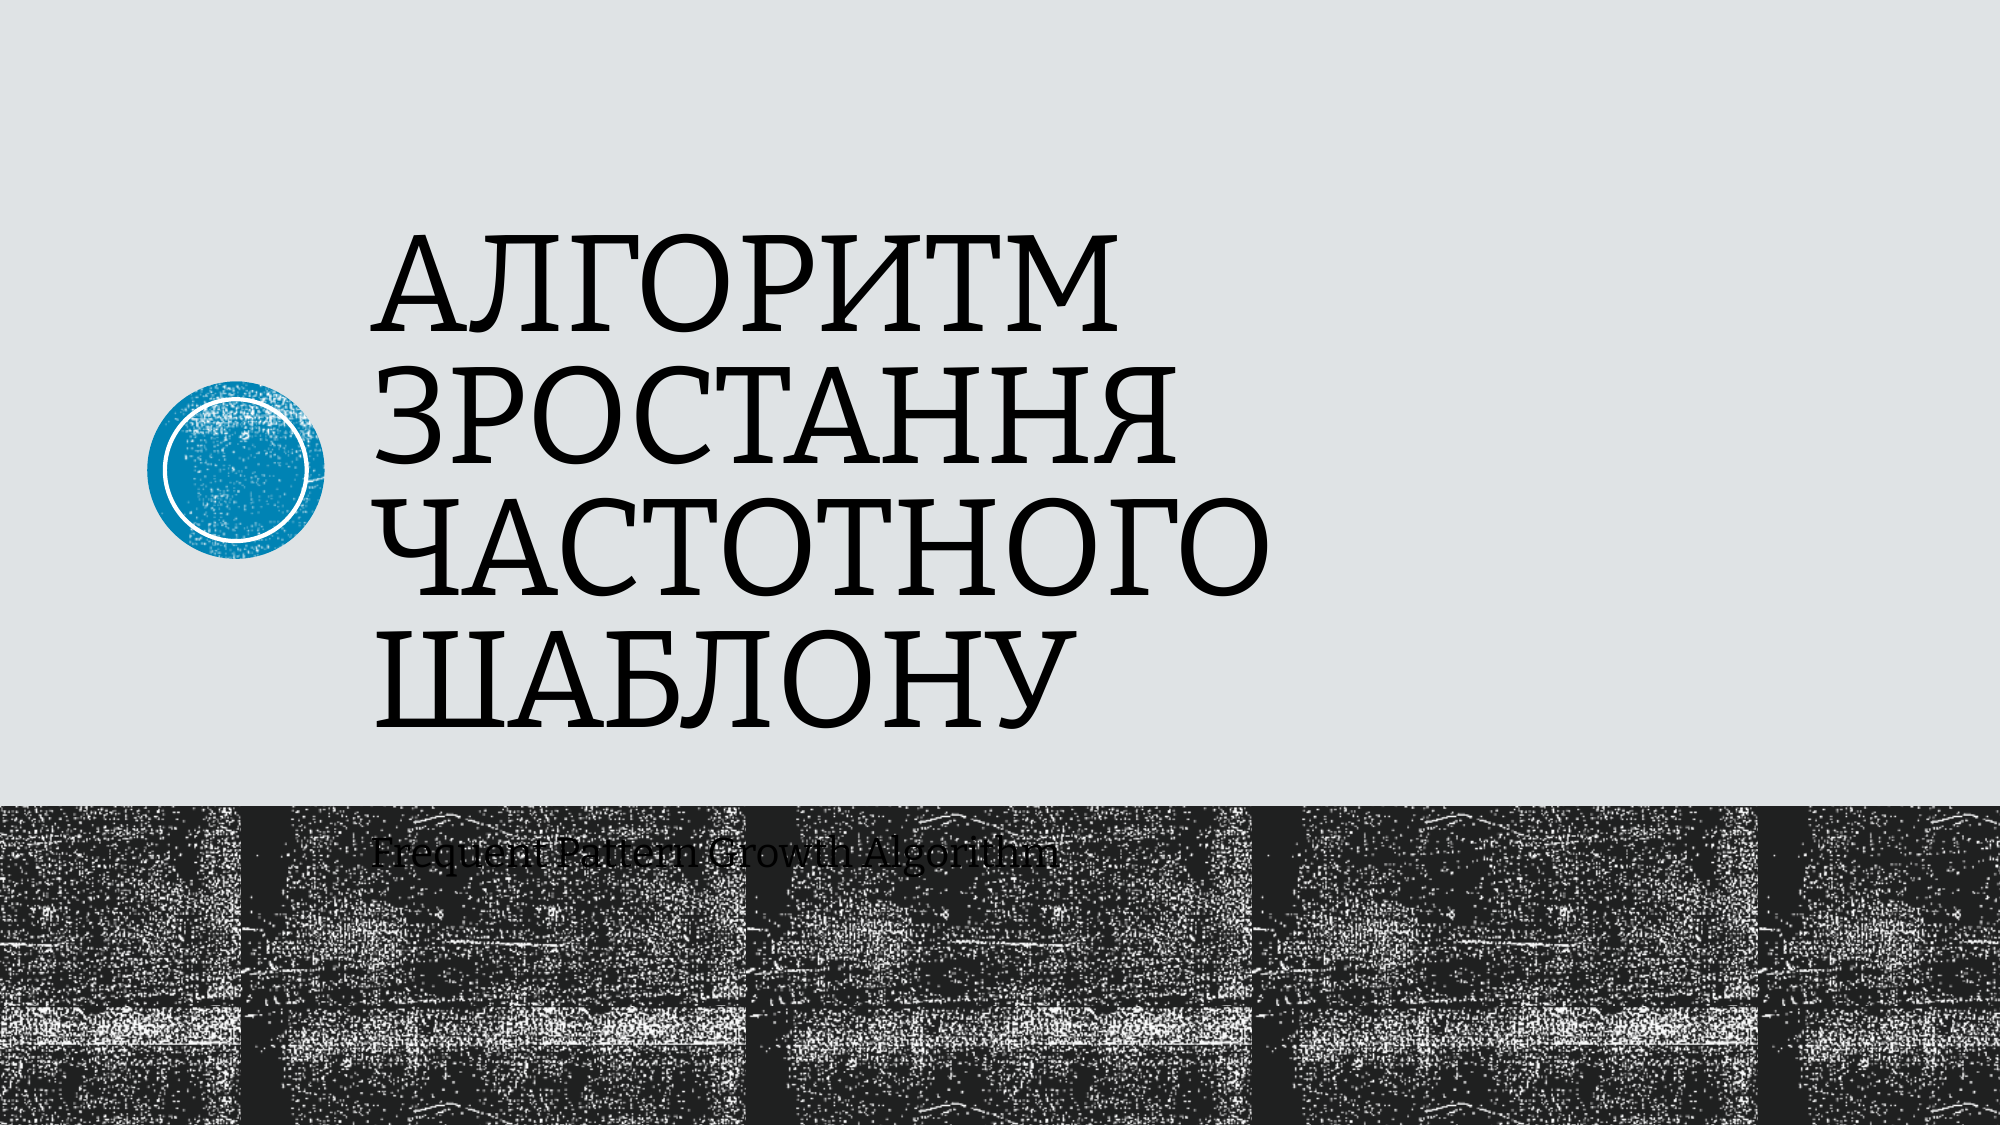

# Алгоритм зростання частотного шаблону
Frequent Pattern Growth Algorithm